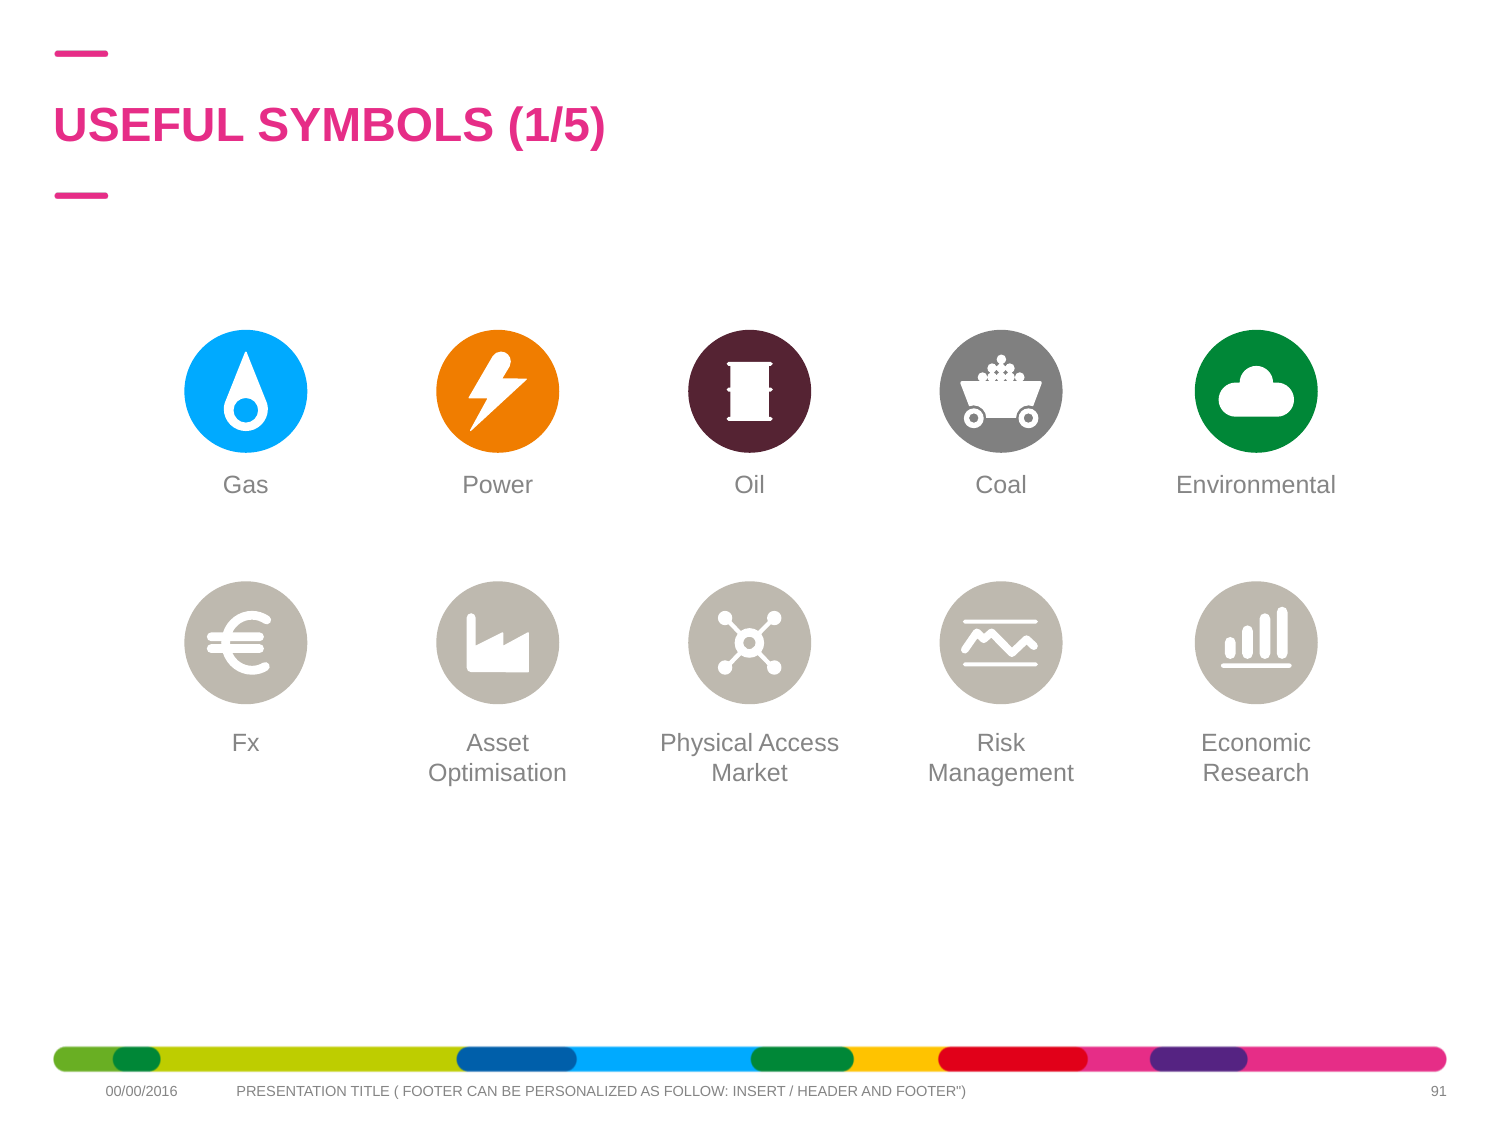

# USEFUL SYMBOLS (1/5)

Gas
Power
Oil
Coal
Environmental

Asset
Optimisation
Physical Access
Market
Risk
Management
Economic
Research
Fx
91
00/00/2016
PRESENTATION TITLE ( FOOTER CAN BE PERSONALIZED AS FOLLOW: INSERT / HEADER AND FOOTER")